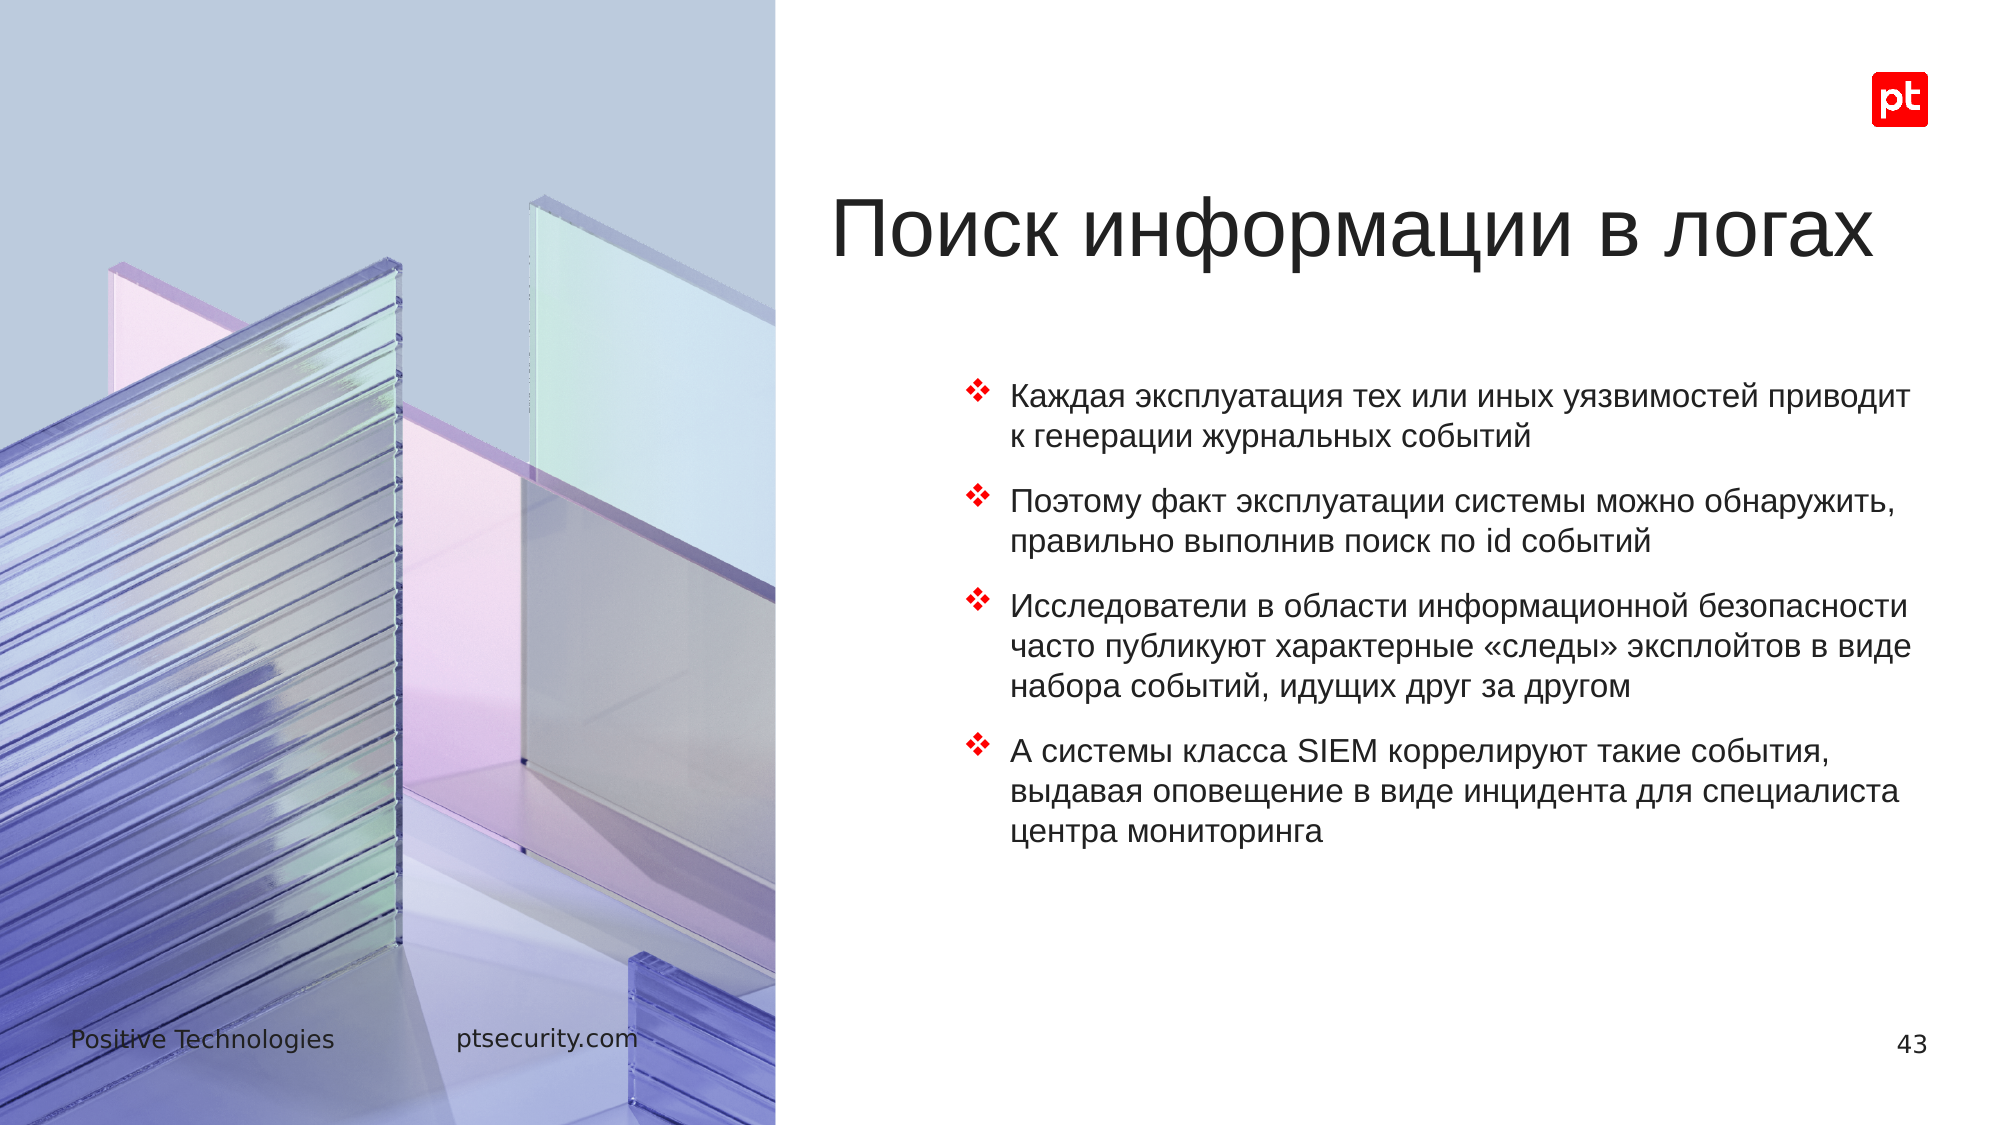

# Поиск информации в логах
Каждая эксплуатация тех или иных уязвимостей приводит к генерации журнальных событий
Поэтому факт эксплуатации системы можно обнаружить, правильно выполнив поиск по id событий
Исследователи в области информационной безопасности часто публикуют характерные «следы» эксплойтов в виде набора событий, идущих друг за другом
А системы класса SIEM коррелируют такие события, выдавая оповещение в виде инцидента для специалиста центра мониторинга
43